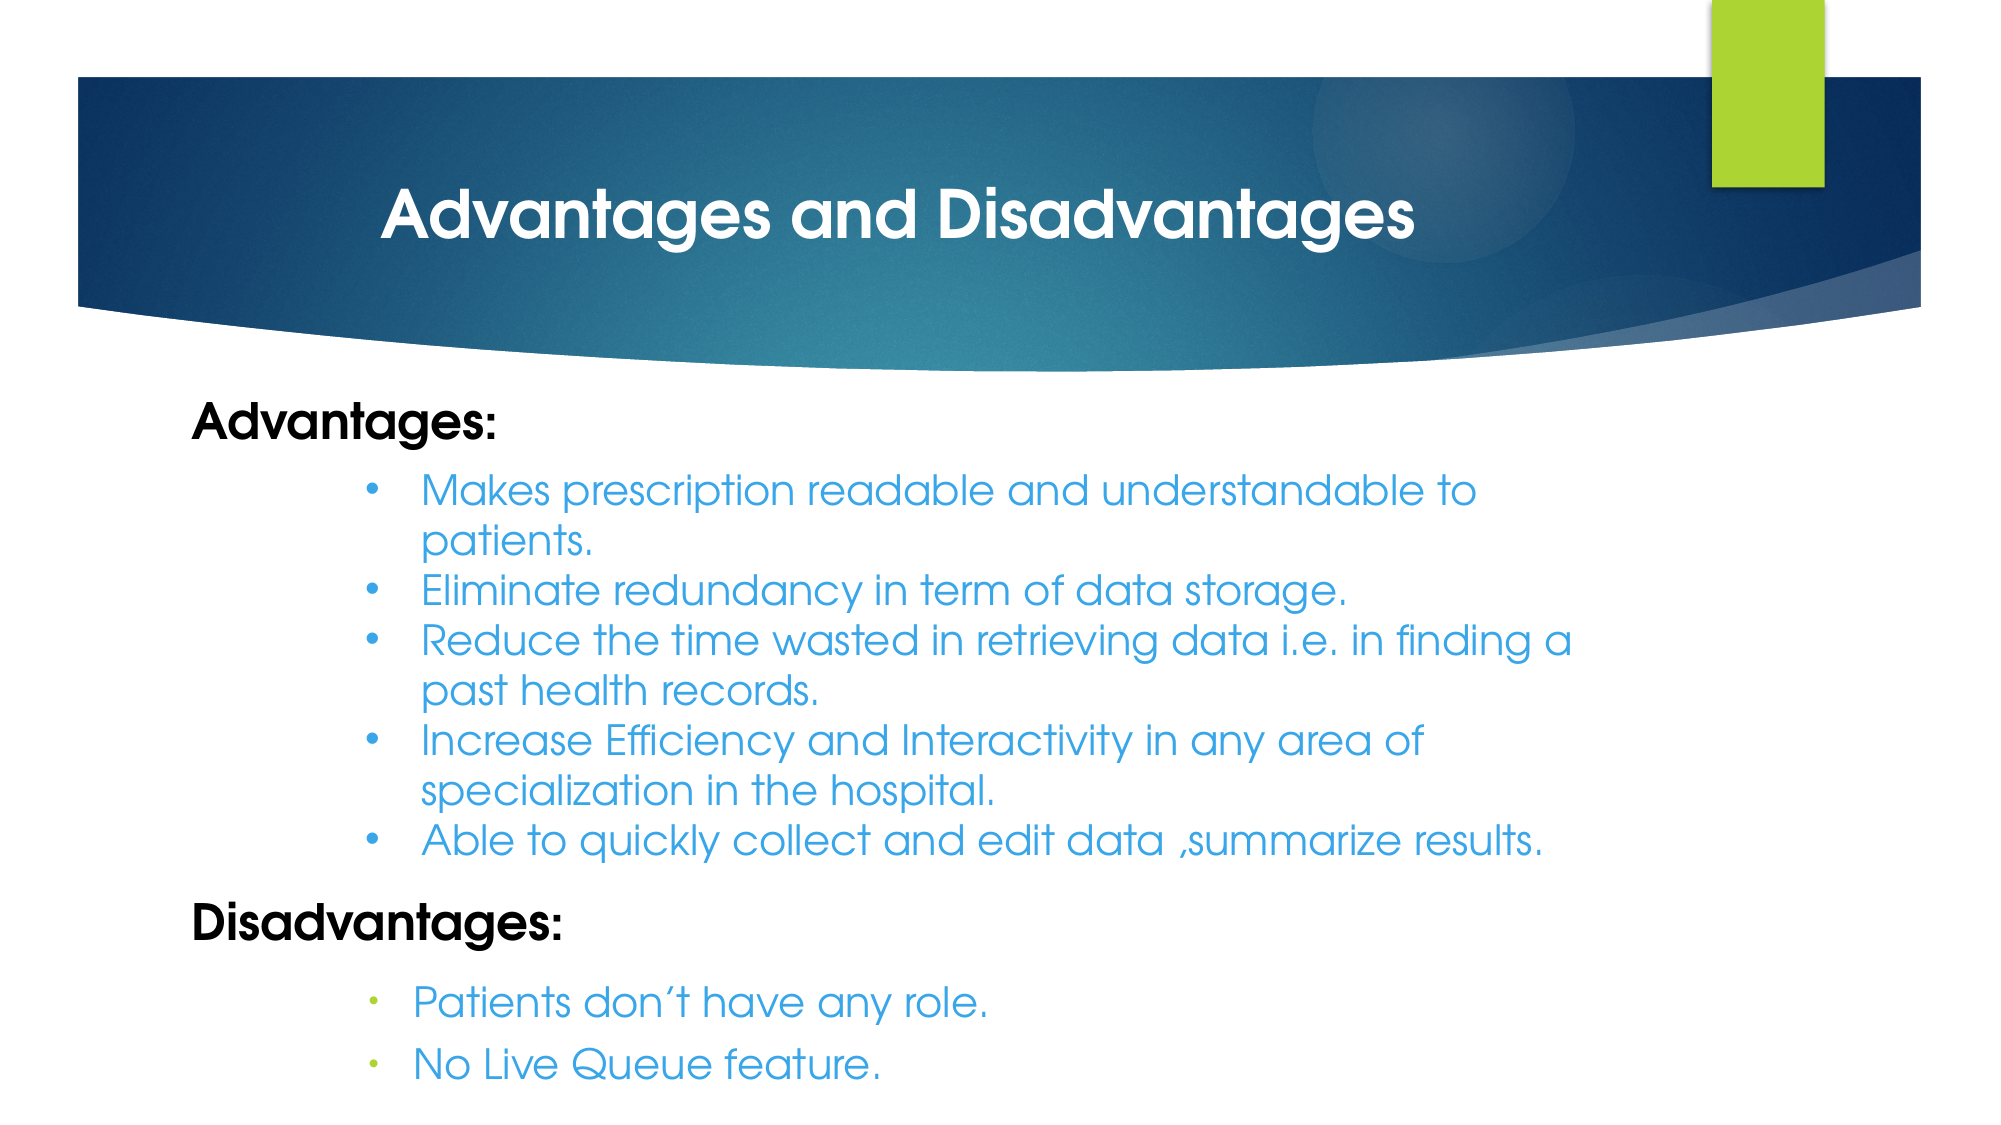

# Advantages and Disadvantages
Advantages:
Makes prescription readable and understandable to patients.
Eliminate redundancy in term of data storage.
Reduce the time wasted in retrieving data i.e. in finding a past health records.
Increase Efficiency and Interactivity in any area of specialization in the hospital.
Able to quickly collect and edit data ,summarize results.
Disadvantages:
Patients don’t have any role.
No Live Queue feature.